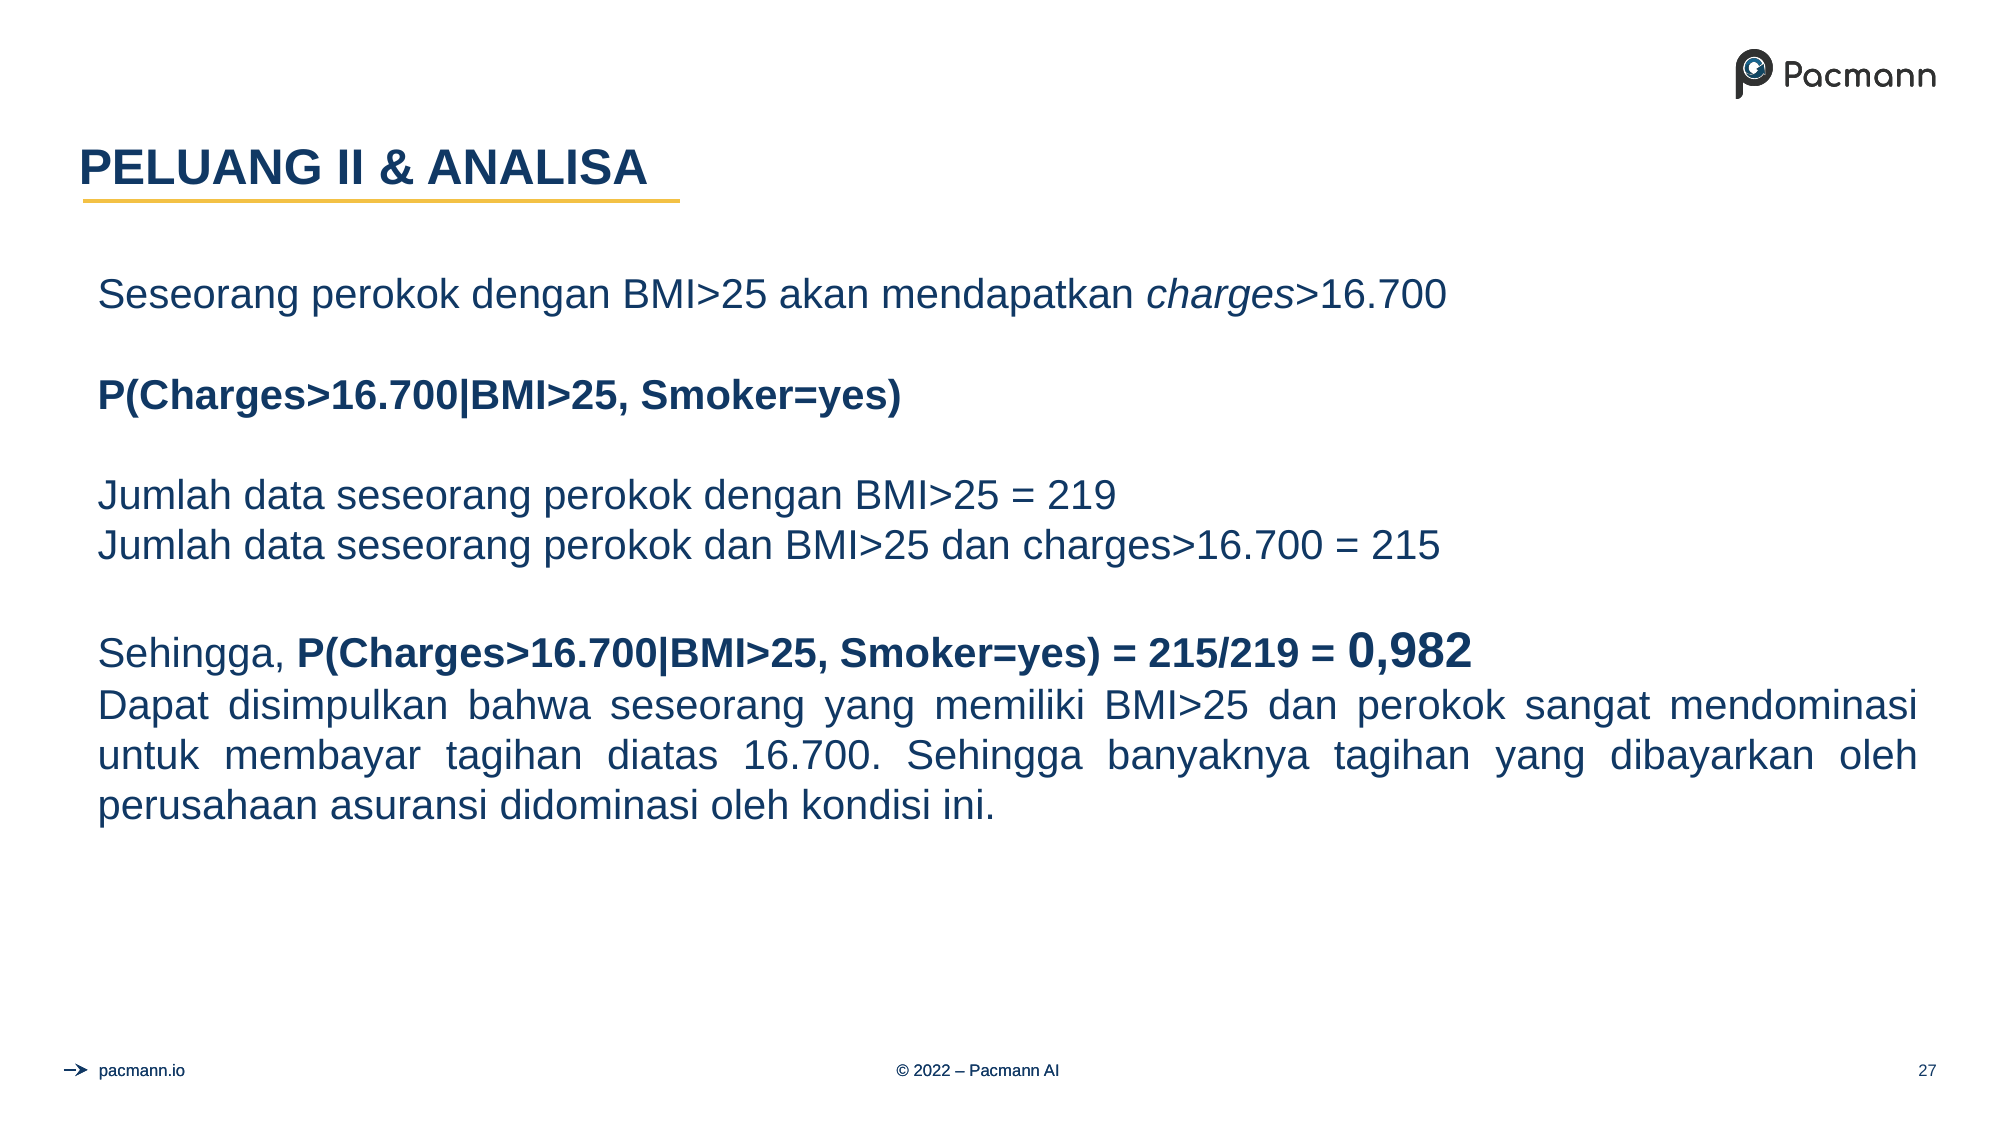

# PELUANG II & ANALISA
Seseorang perokok dengan BMI>25 akan mendapatkan charges>16.700

P(Charges>16.700|BMI>25, Smoker=yes)

Jumlah data seseorang perokok dengan BMI>25 = 219
Jumlah data seseorang perokok dan BMI>25 dan charges>16.700 = 215

Sehingga, P(Charges>16.700|BMI>25, Smoker=yes) = 215/219 = 0,982
Dapat disimpulkan bahwa seseorang yang memiliki BMI>25 dan perokok sangat mendominasi untuk membayar tagihan diatas 16.700. Sehingga banyaknya tagihan yang dibayarkan oleh perusahaan asuransi didominasi oleh kondisi ini.